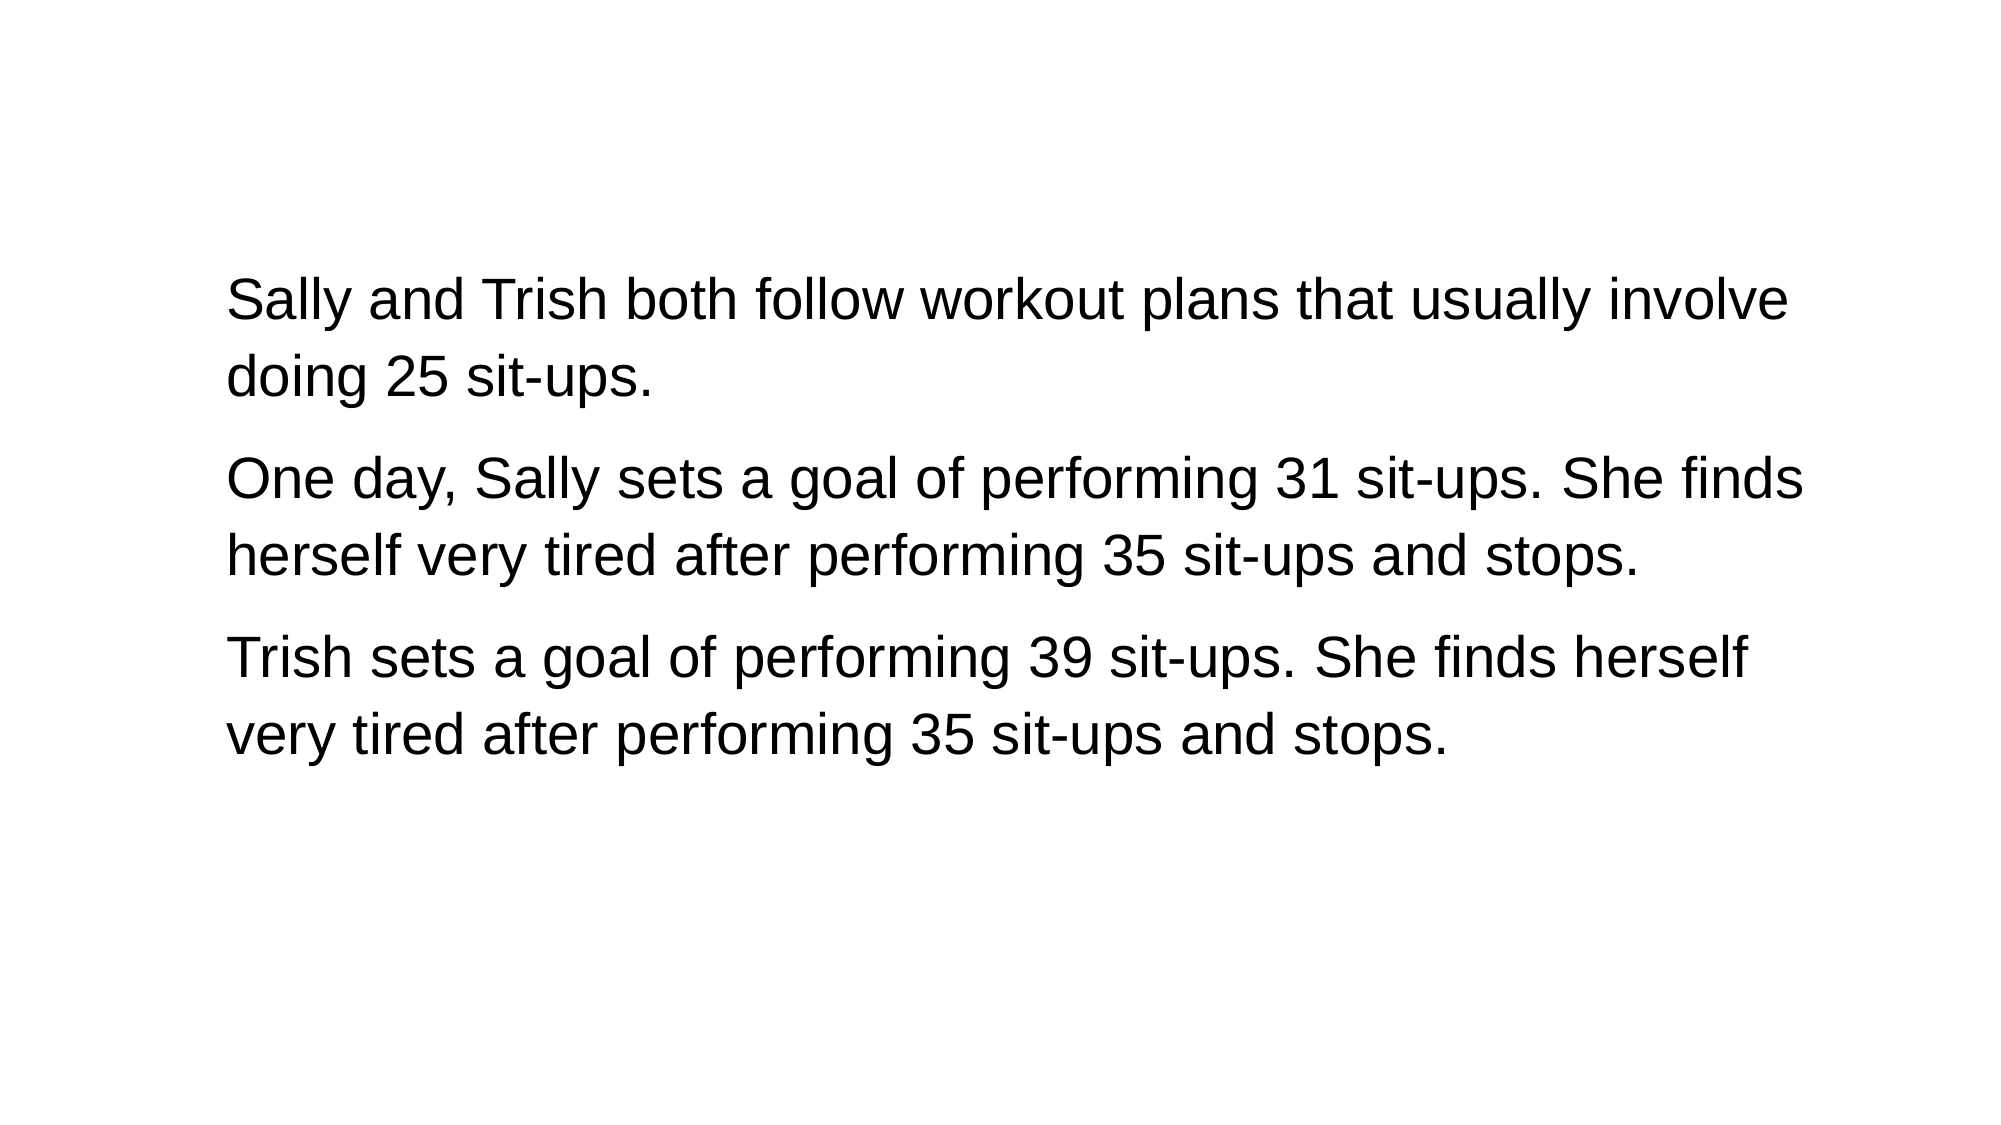

Sally and Trish both follow workout plans that usually involve doing 25 sit-ups.
One day, Sally sets a goal of performing 31 sit-ups. She finds herself very tired after performing 35 sit-ups and stops.
Trish sets a goal of performing 39 sit-ups. She finds herself very tired after performing 35 sit-ups and stops.